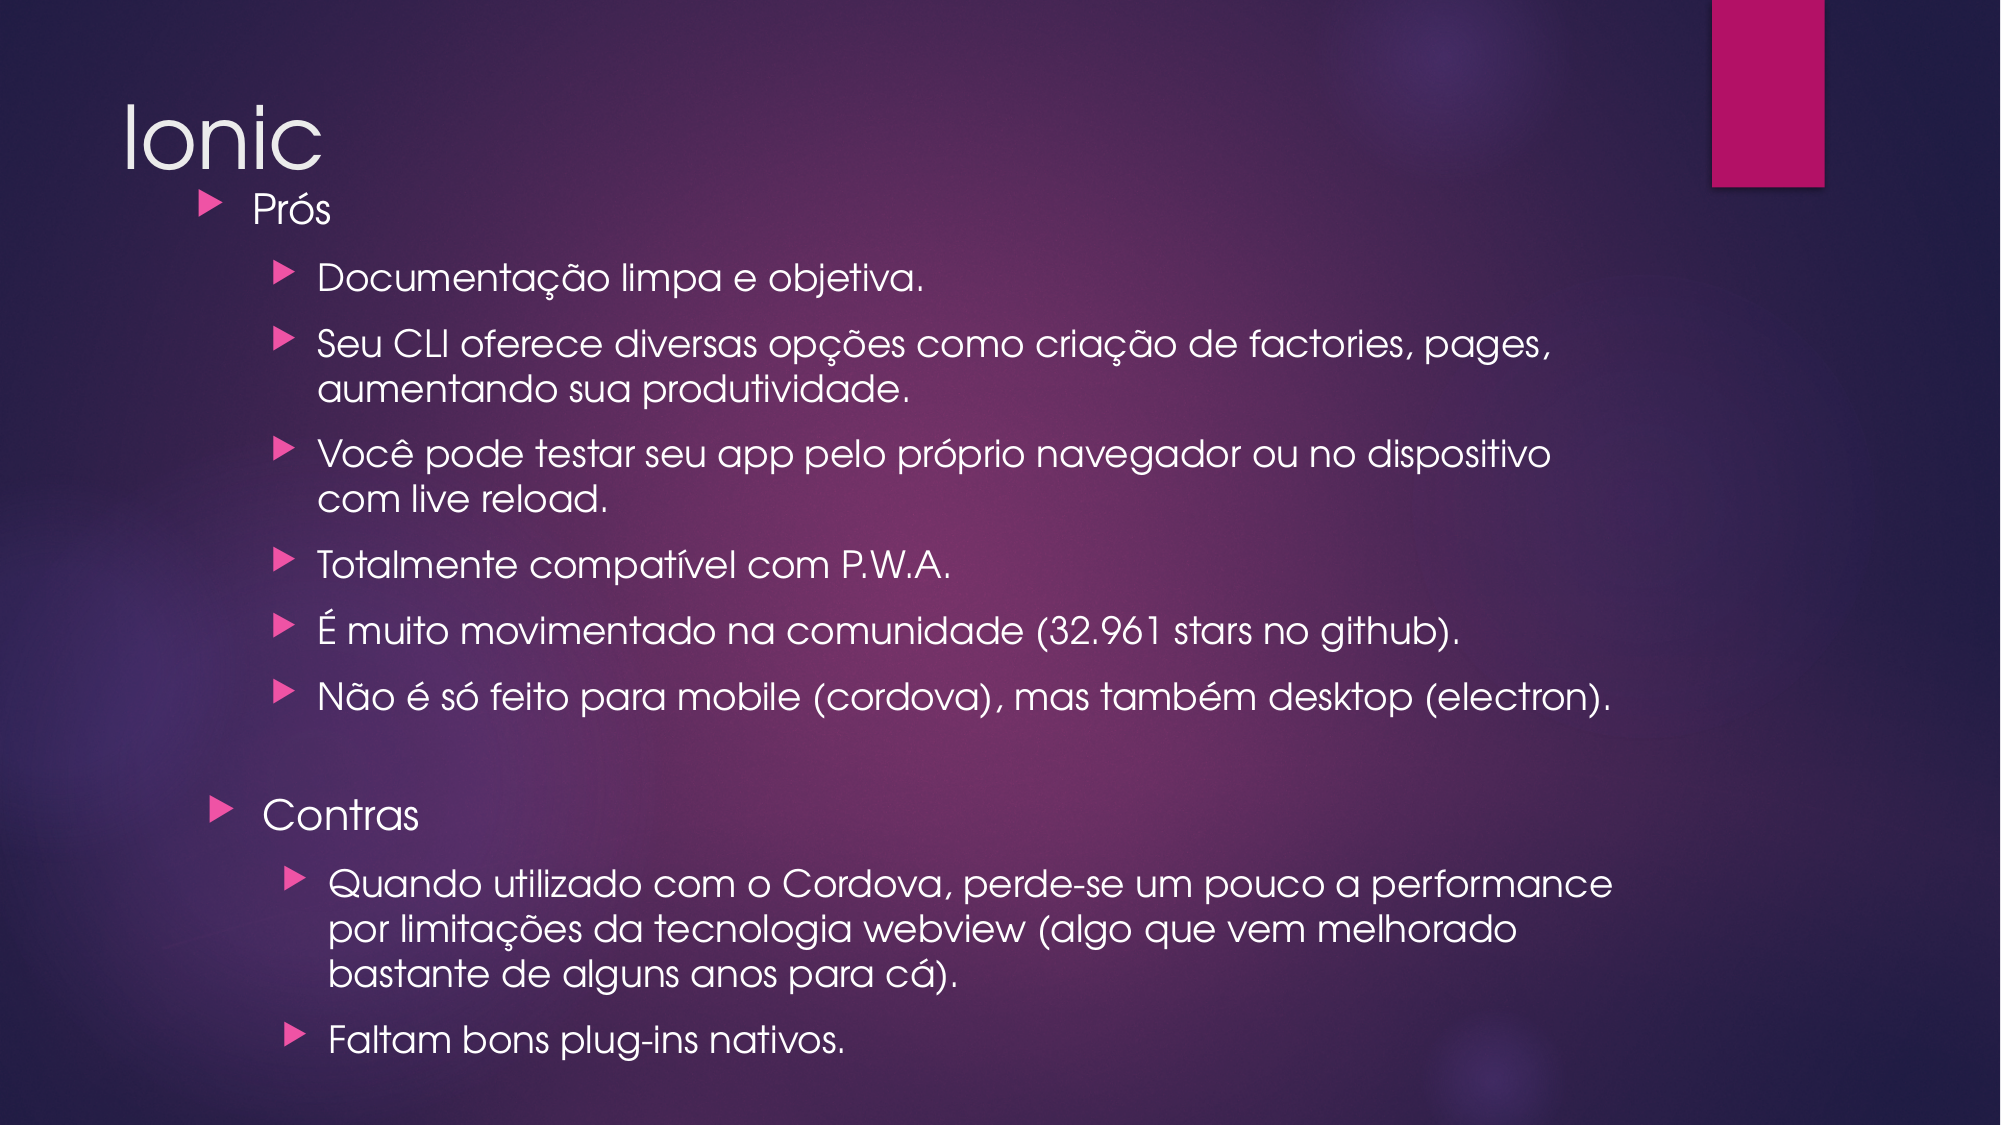

# Ionic
Prós
Documentação limpa e objetiva.
Seu CLI oferece diversas opções como criação de factories, pages, aumentando sua produtividade.
Você pode testar seu app pelo próprio navegador ou no dispositivo com live reload.
Totalmente compatível com P.W.A.
É muito movimentado na comunidade (32.961 stars no github).
Não é só feito para mobile (cordova), mas também desktop (electron).
Contras
Quando utilizado com o Cordova, perde-se um pouco a performance por limitações da tecnologia webview (algo que vem melhorado bastante de alguns anos para cá).
Faltam bons plug-ins nativos.